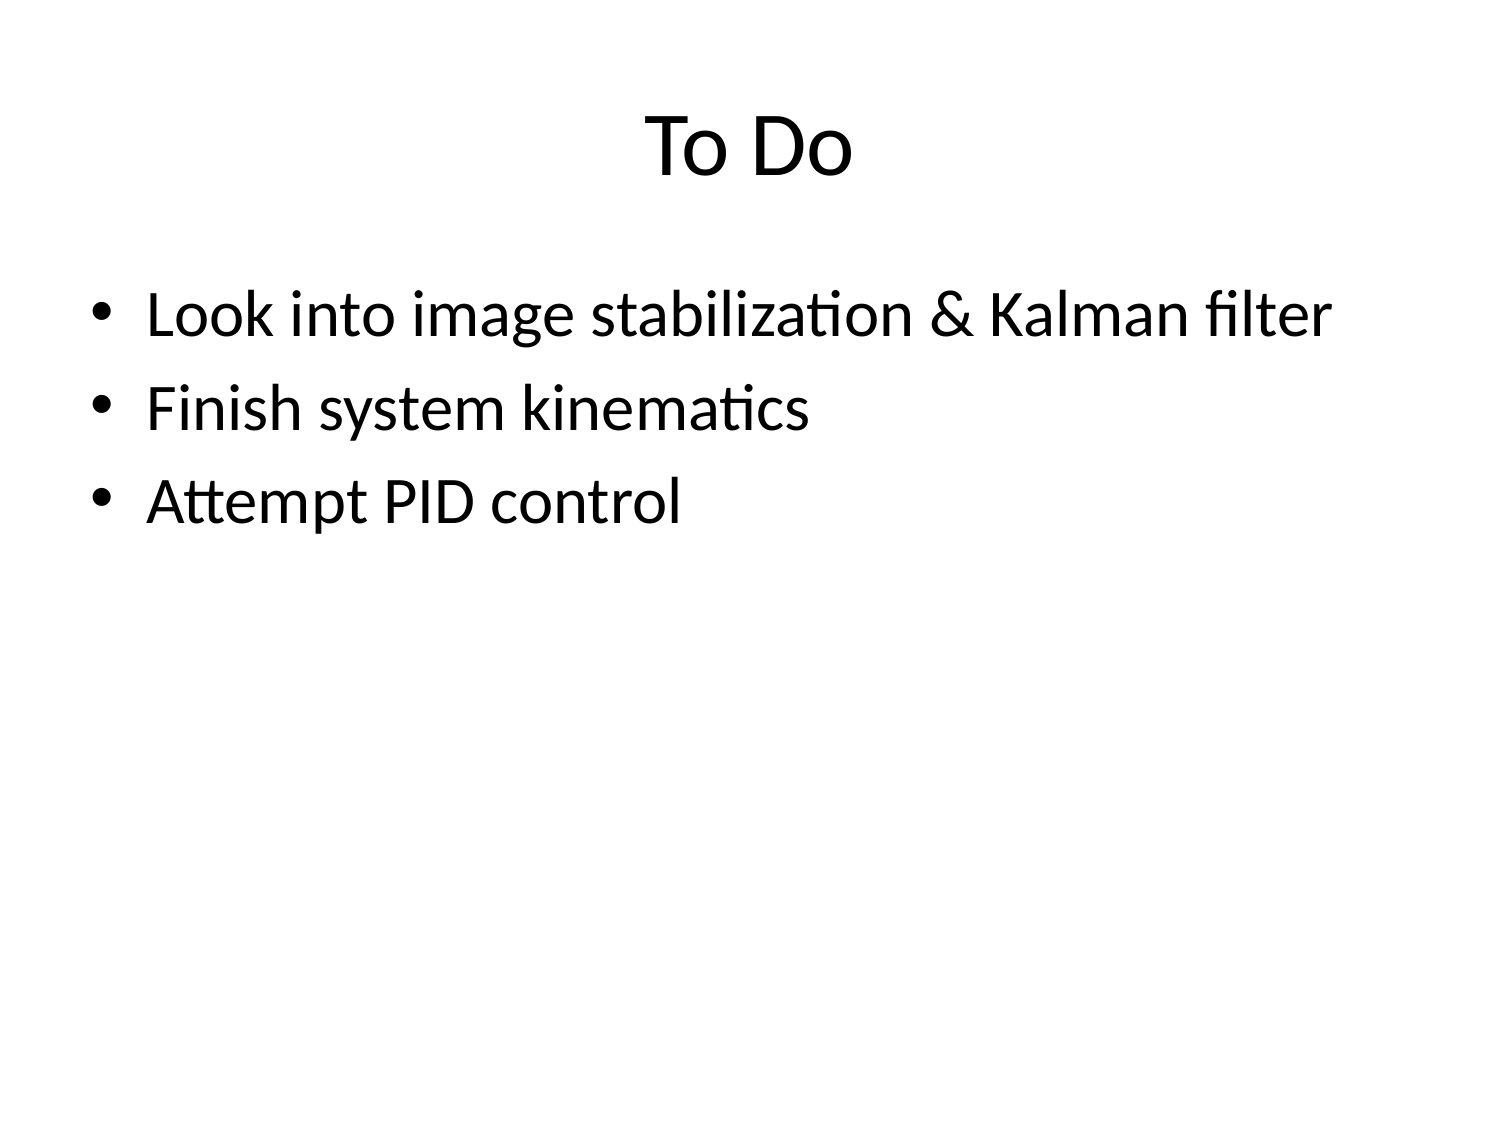

# To Do
Look into image stabilization & Kalman filter
Finish system kinematics
Attempt PID control